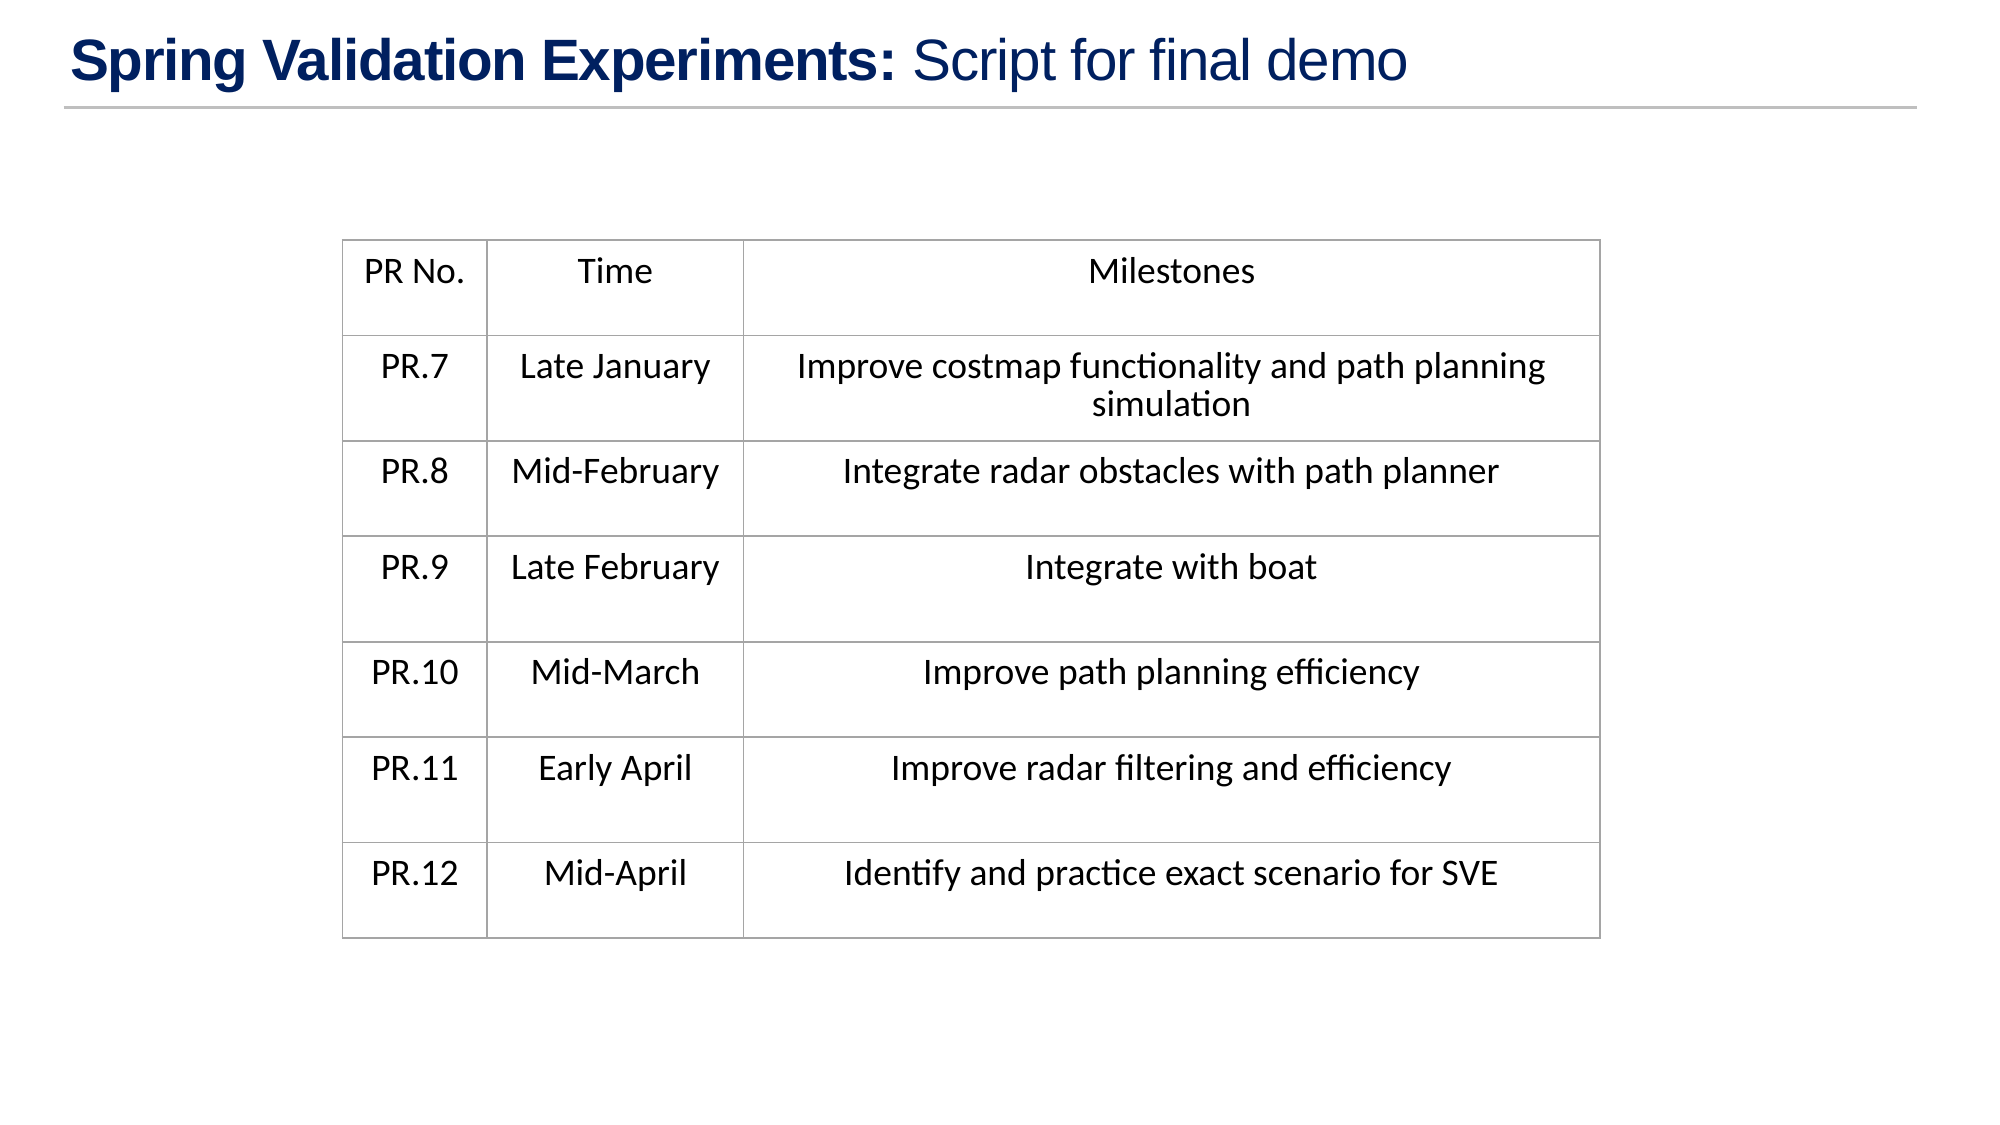

Spring Validation Experiments: Script for final demo
| PR No. | Time | Milestones |
| --- | --- | --- |
| PR.7 | Late January | Improve costmap functionality and path planning simulation |
| PR.8 | Mid-February | Integrate radar obstacles with path planner |
| PR.9 | Late February | Integrate with boat |
| PR.10 | Mid-March | Improve path planning efficiency |
| PR.11 | Early April | Improve radar filtering and efficiency |
| PR.12 | Mid-April | Identify and practice exact scenario for SVE |